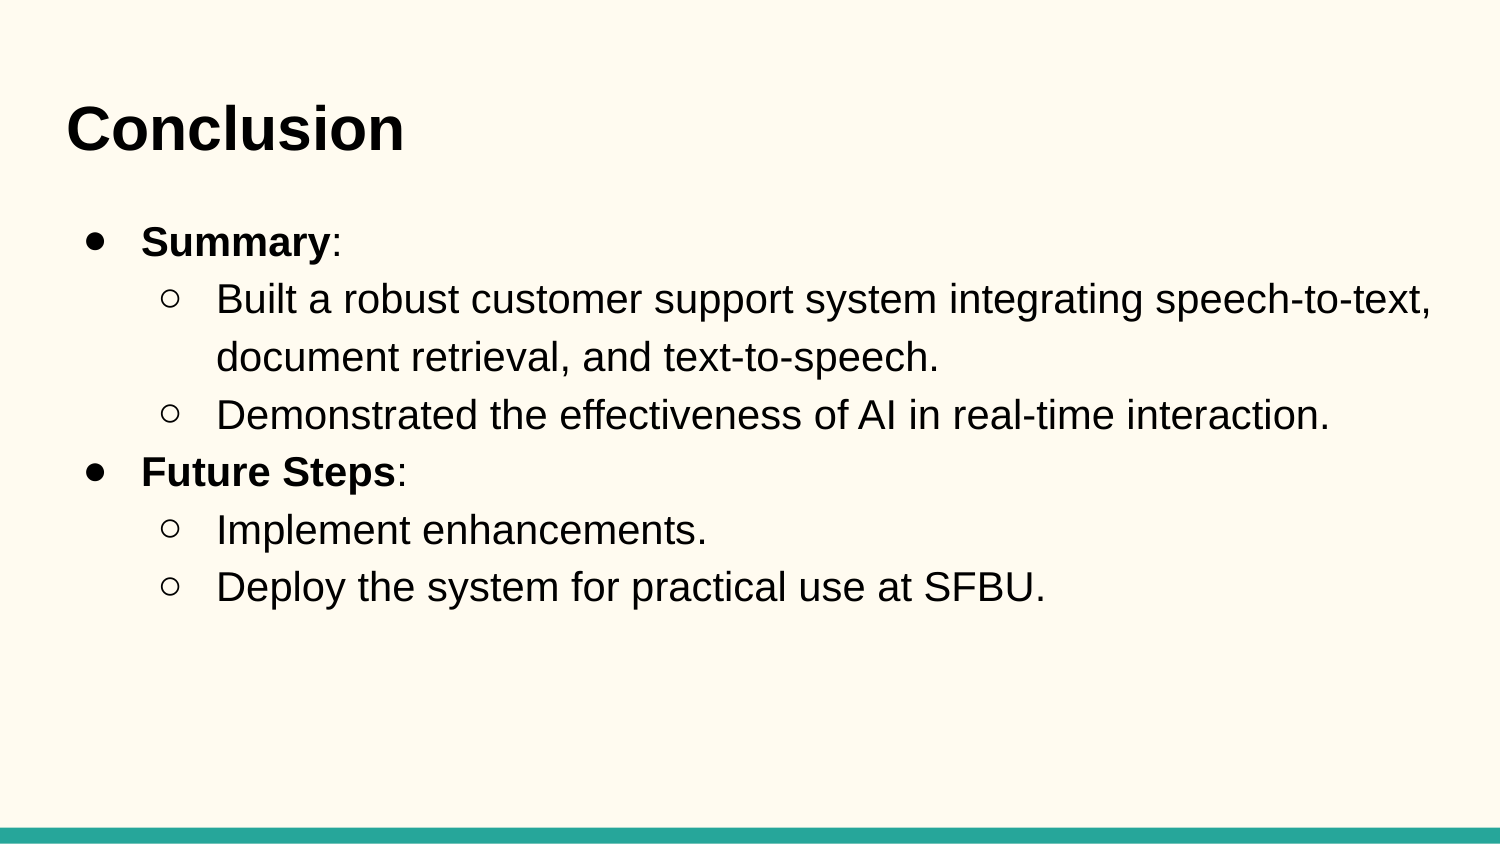

# Conclusion
Summary:
Built a robust customer support system integrating speech-to-text, document retrieval, and text-to-speech.
Demonstrated the effectiveness of AI in real-time interaction.
Future Steps:
Implement enhancements.
Deploy the system for practical use at SFBU.